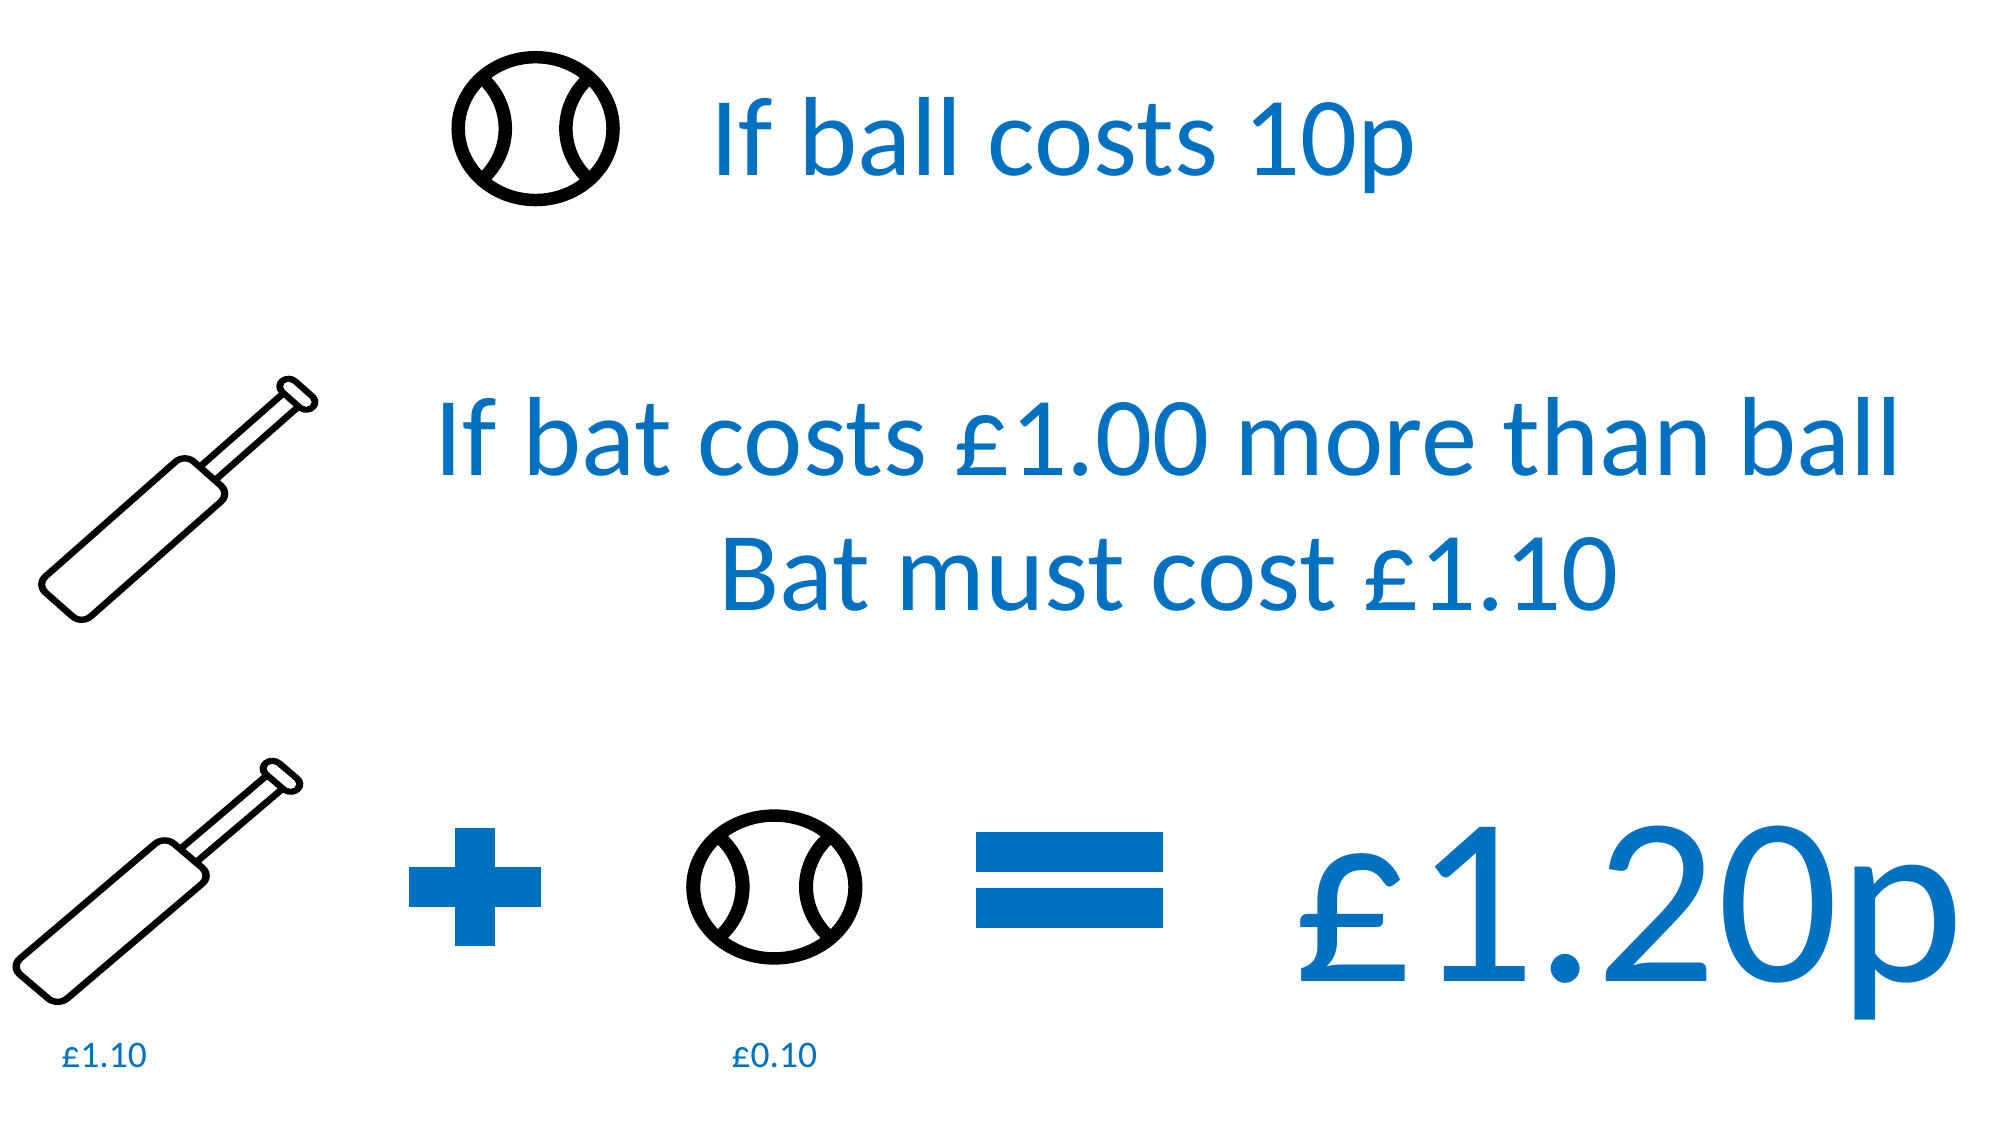

If ball costs 10p
If bat costs £1.00 more than ball
Bat must cost £1.10

£1.20p

£1.10
£0.10